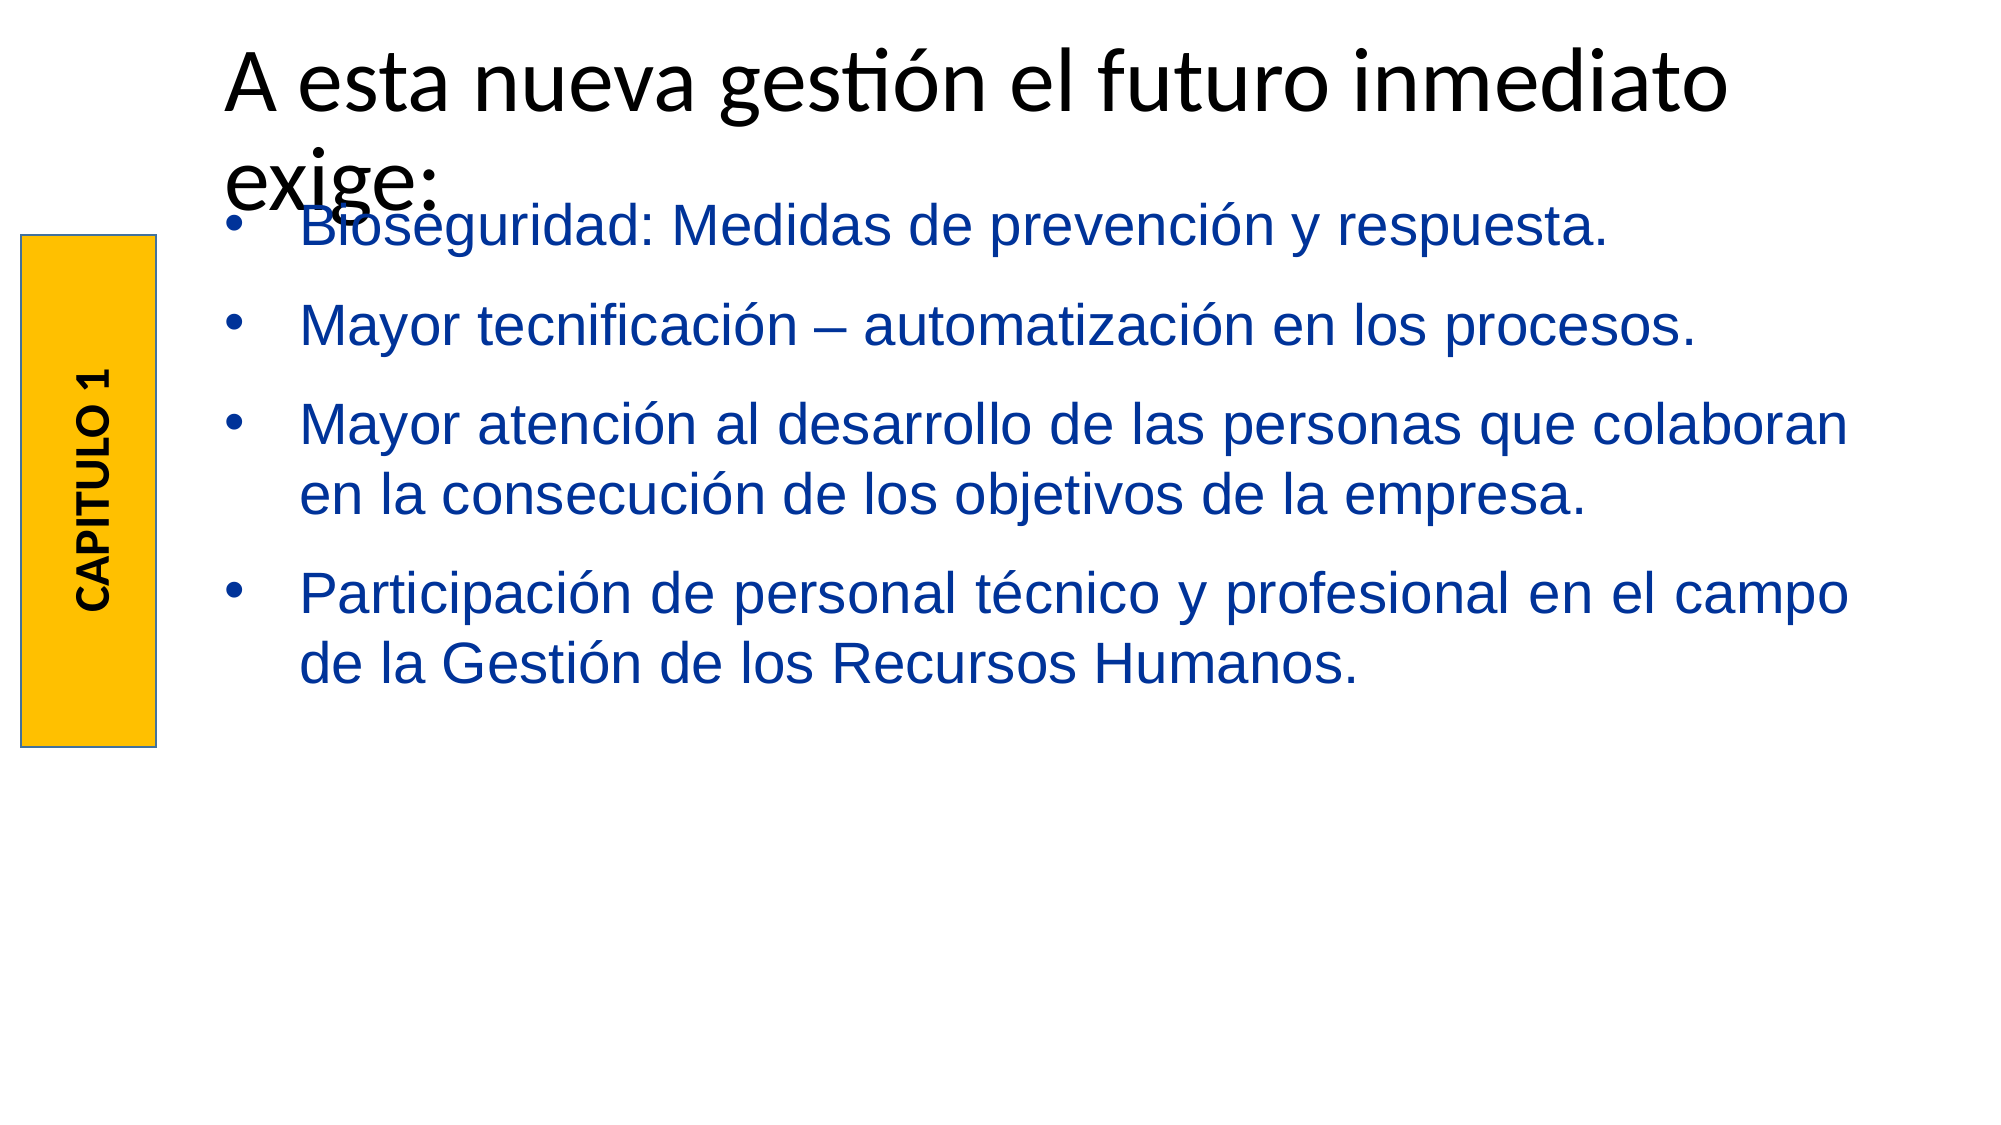

A esta nueva gestión el futuro inmediato exige:
Bioseguridad: Medidas de prevención y respuesta.
Mayor tecnificación – automatización en los procesos.
Mayor atención al desarrollo de las personas que colaboran en la consecución de los objetivos de la empresa.
Participación de personal técnico y profesional en el campo de la Gestión de los Recursos Humanos.

CAPITULO 1